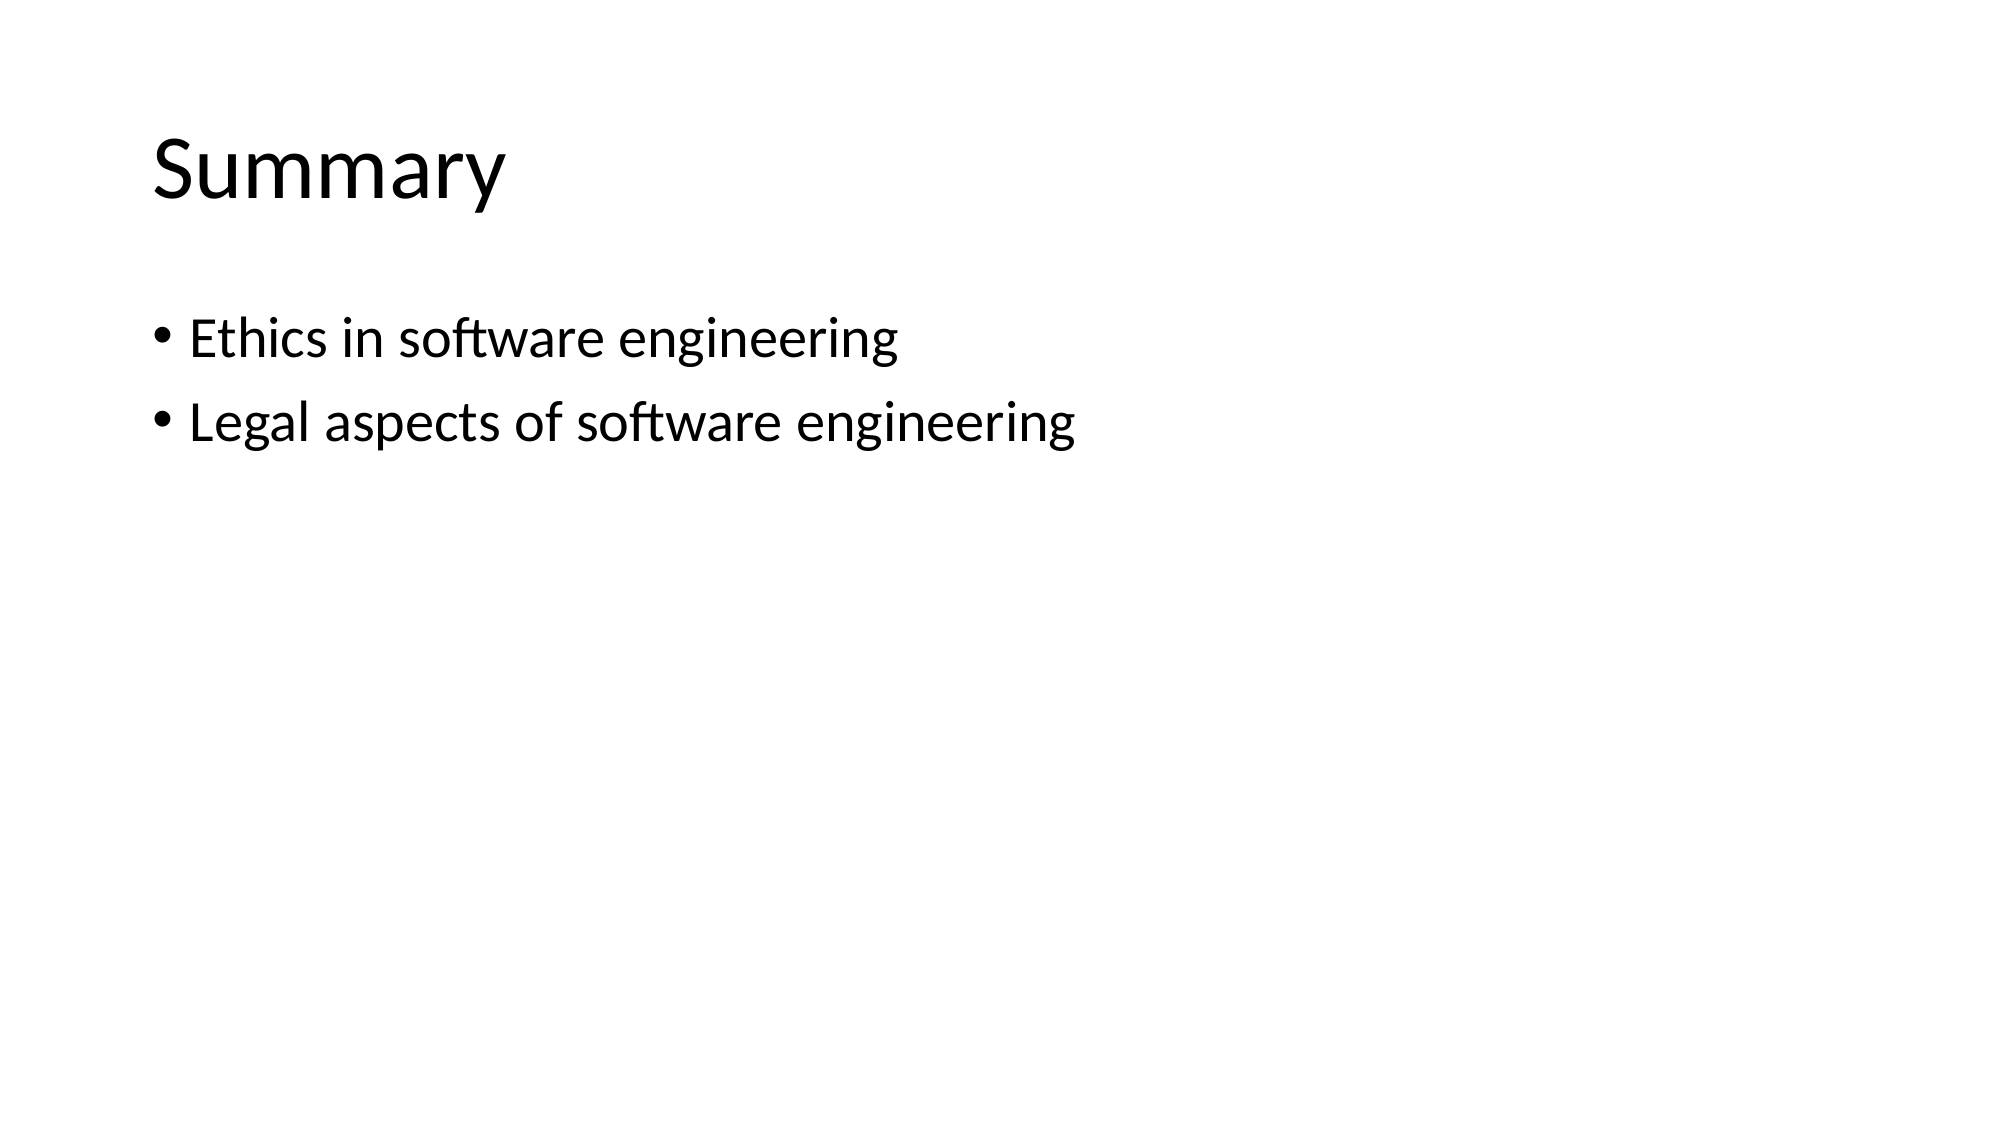

# Summary
Ethics in software engineering
Legal aspects of software engineering